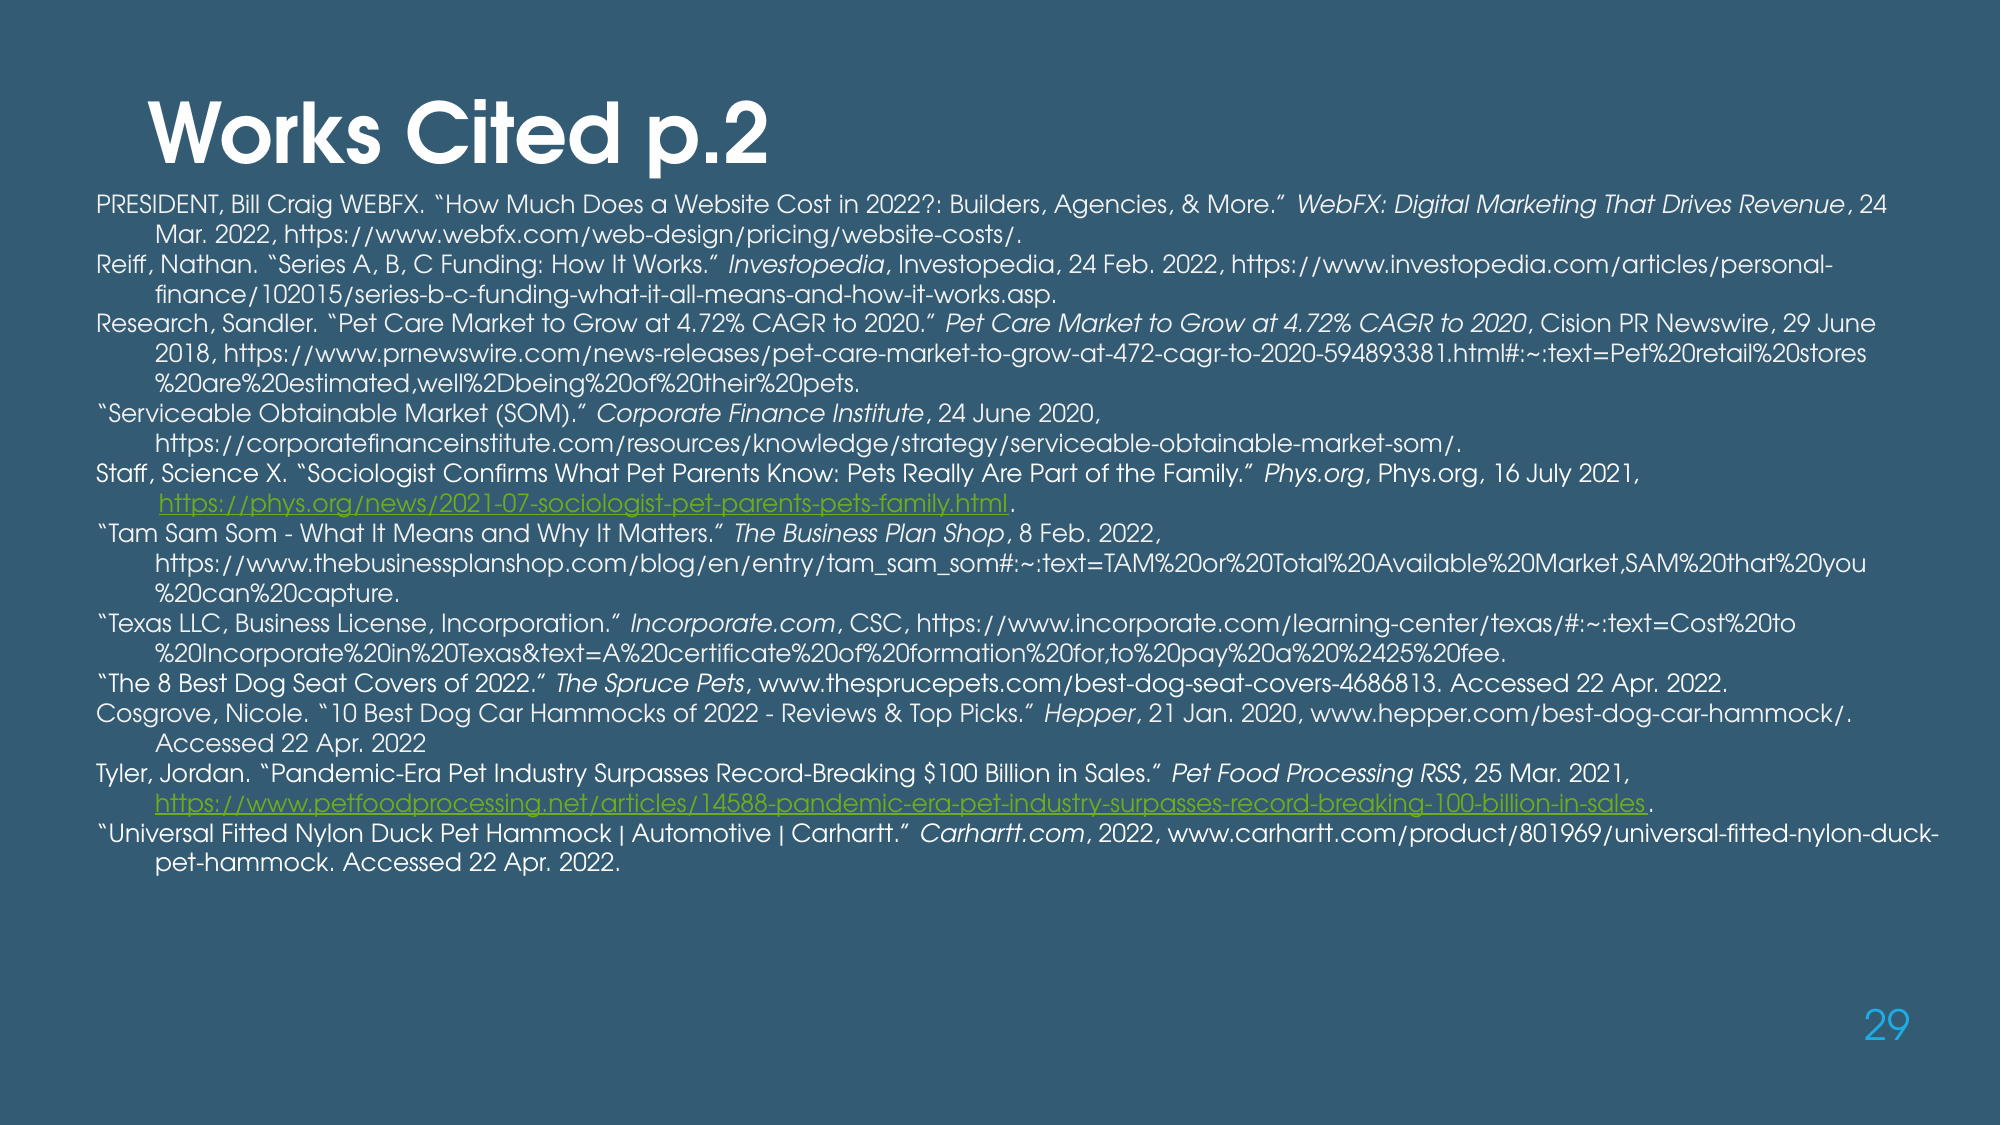

Works Cited p.2
PRESIDENT, Bill Craig WEBFX. “How Much Does a Website Cost in 2022?: Builders, Agencies, & More.” WebFX: Digital Marketing That Drives Revenue, 24 Mar. 2022, https://www.webfx.com/web-design/pricing/website-costs/.
Reiff, Nathan. “Series A, B, C Funding: How It Works.” Investopedia, Investopedia, 24 Feb. 2022, https://www.investopedia.com/articles/personal-finance/102015/series-b-c-funding-what-it-all-means-and-how-it-works.asp.
Research, Sandler. “Pet Care Market to Grow at 4.72% CAGR to 2020.” Pet Care Market to Grow at 4.72% CAGR to 2020, Cision PR Newswire, 29 June 2018, https://www.prnewswire.com/news-releases/pet-care-market-to-grow-at-472-cagr-to-2020-594893381.html#:~:text=Pet%20retail%20stores%20are%20estimated,well%2Dbeing%20of%20their%20pets.
“Serviceable Obtainable Market (SOM).” Corporate Finance Institute, 24 June 2020, https://corporatefinanceinstitute.com/resources/knowledge/strategy/serviceable-obtainable-market-som/.
Staff, Science X. “Sociologist Confirms What Pet Parents Know: Pets Really Are Part of the Family.” Phys.org, Phys.org, 16 July 2021,
         https://phys.org/news/2021-07-sociologist-pet-parents-pets-family.html.
“Tam Sam Som - What It Means and Why It Matters.” The Business Plan Shop, 8 Feb. 2022, https://www.thebusinessplanshop.com/blog/en/entry/tam_sam_som#:~:text=TAM%20or%20Total%20Available%20Market,SAM%20that%20you%20can%20capture.
“Texas LLC, Business License, Incorporation.” Incorporate.com, CSC, https://www.incorporate.com/learning-center/texas/#:~:text=Cost%20to%20Incorporate%20in%20Texas&text=A%20certificate%20of%20formation%20for,to%20pay%20a%20%2425%20fee.
“The 8 Best Dog Seat Covers of 2022.” The Spruce Pets, www.thesprucepets.com/best-dog-seat-covers-4686813. Accessed 22 Apr. 2022.
Cosgrove, Nicole. “10 Best Dog Car Hammocks of 2022 - Reviews & Top Picks.” Hepper, 21 Jan. 2020, www.hepper.com/best-dog-car-hammock/. Accessed 22 Apr. 2022
Tyler, Jordan. “Pandemic-Era Pet Industry Surpasses Record-Breaking $100 Billion in Sales.” Pet Food Processing RSS, 25 Mar. 2021, https://www.petfoodprocessing.net/articles/14588-pandemic-era-pet-industry-surpasses-record-breaking-100-billion-in-sales.
“Universal Fitted Nylon Duck Pet Hammock | Automotive | Carhartt.” Carhartt.com, 2022, www.carhartt.com/product/801969/universal-fitted-nylon-duck-pet-hammock. Accessed 22 Apr. 2022.

29